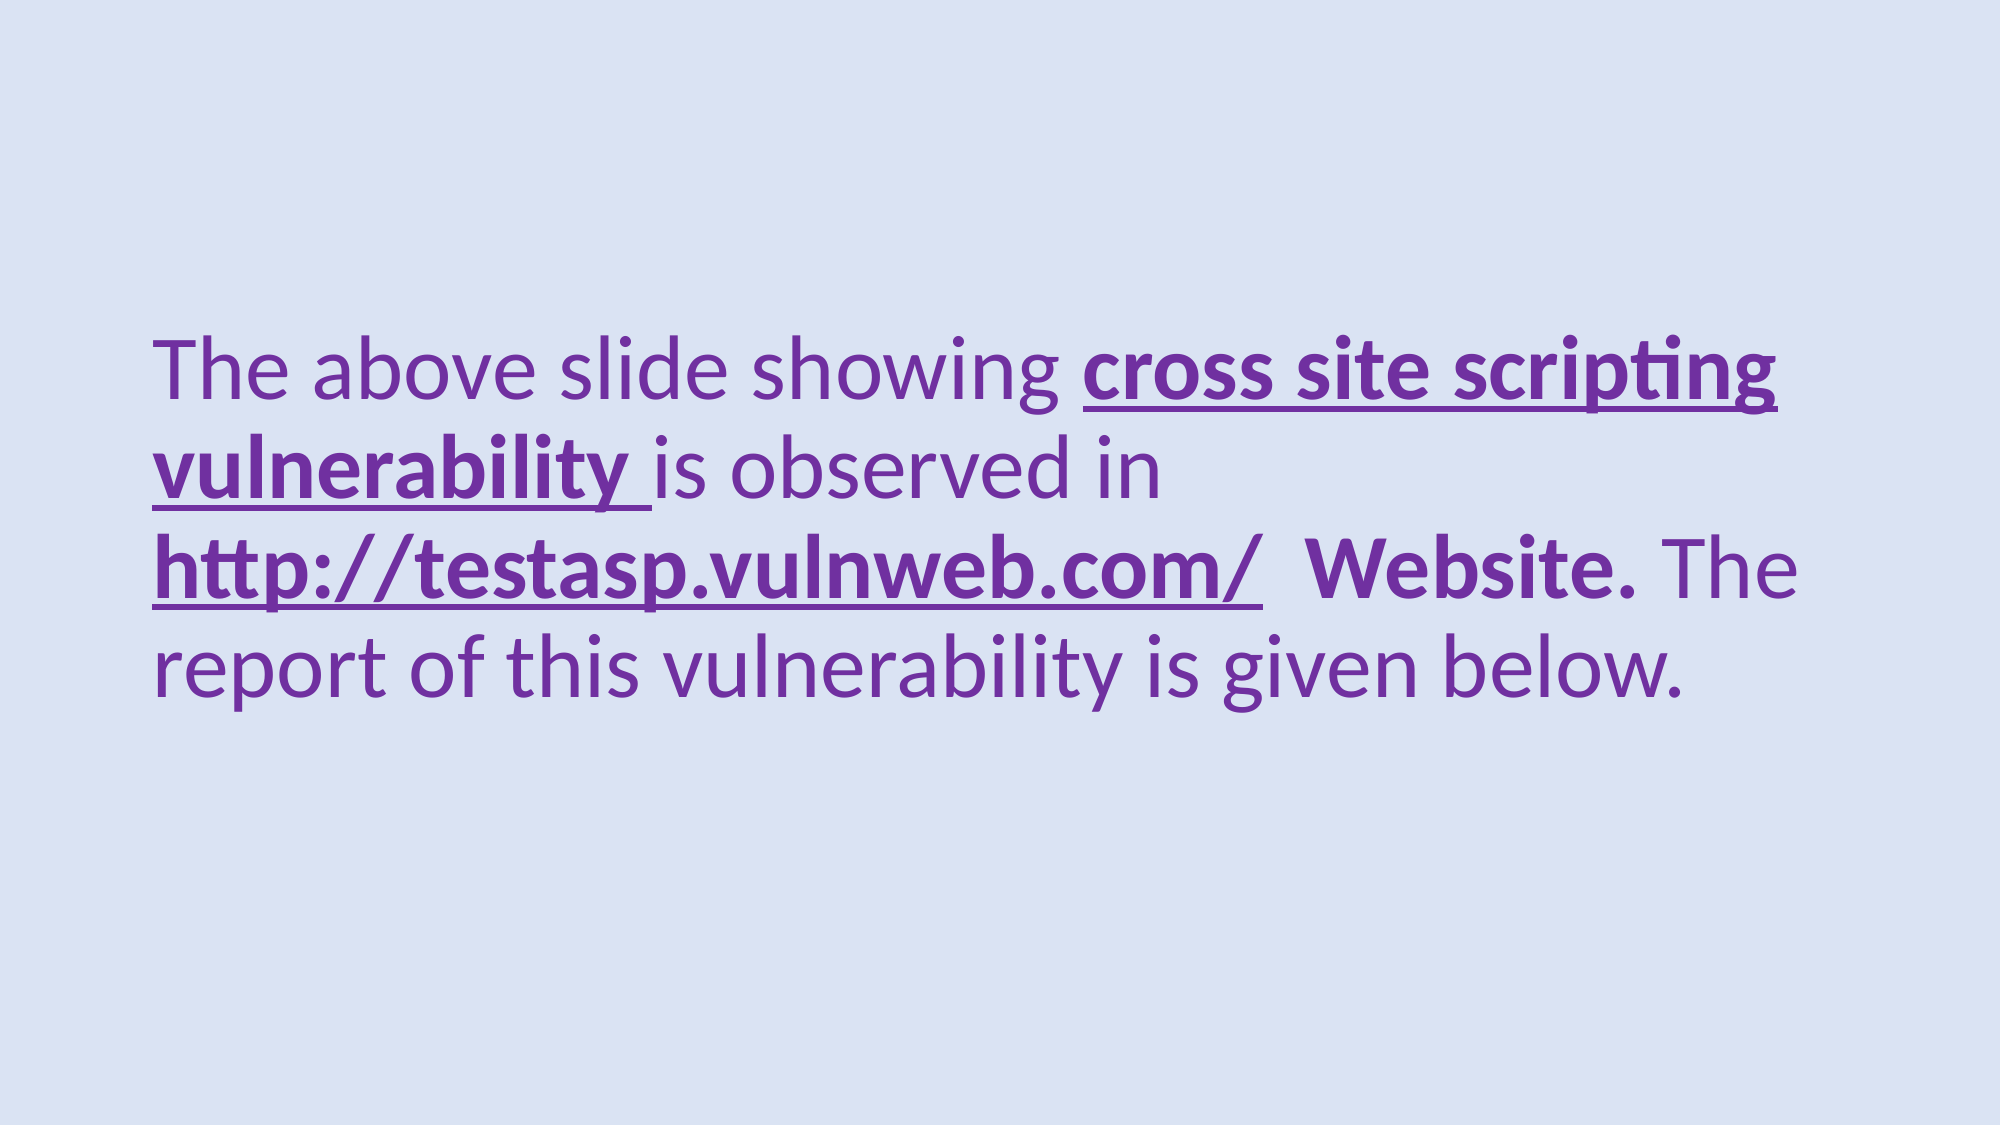

# The above slide showing cross site scripting vulnerability is observed in http://testasp.vulnweb.com/  Website. The report of this vulnerability is given below.